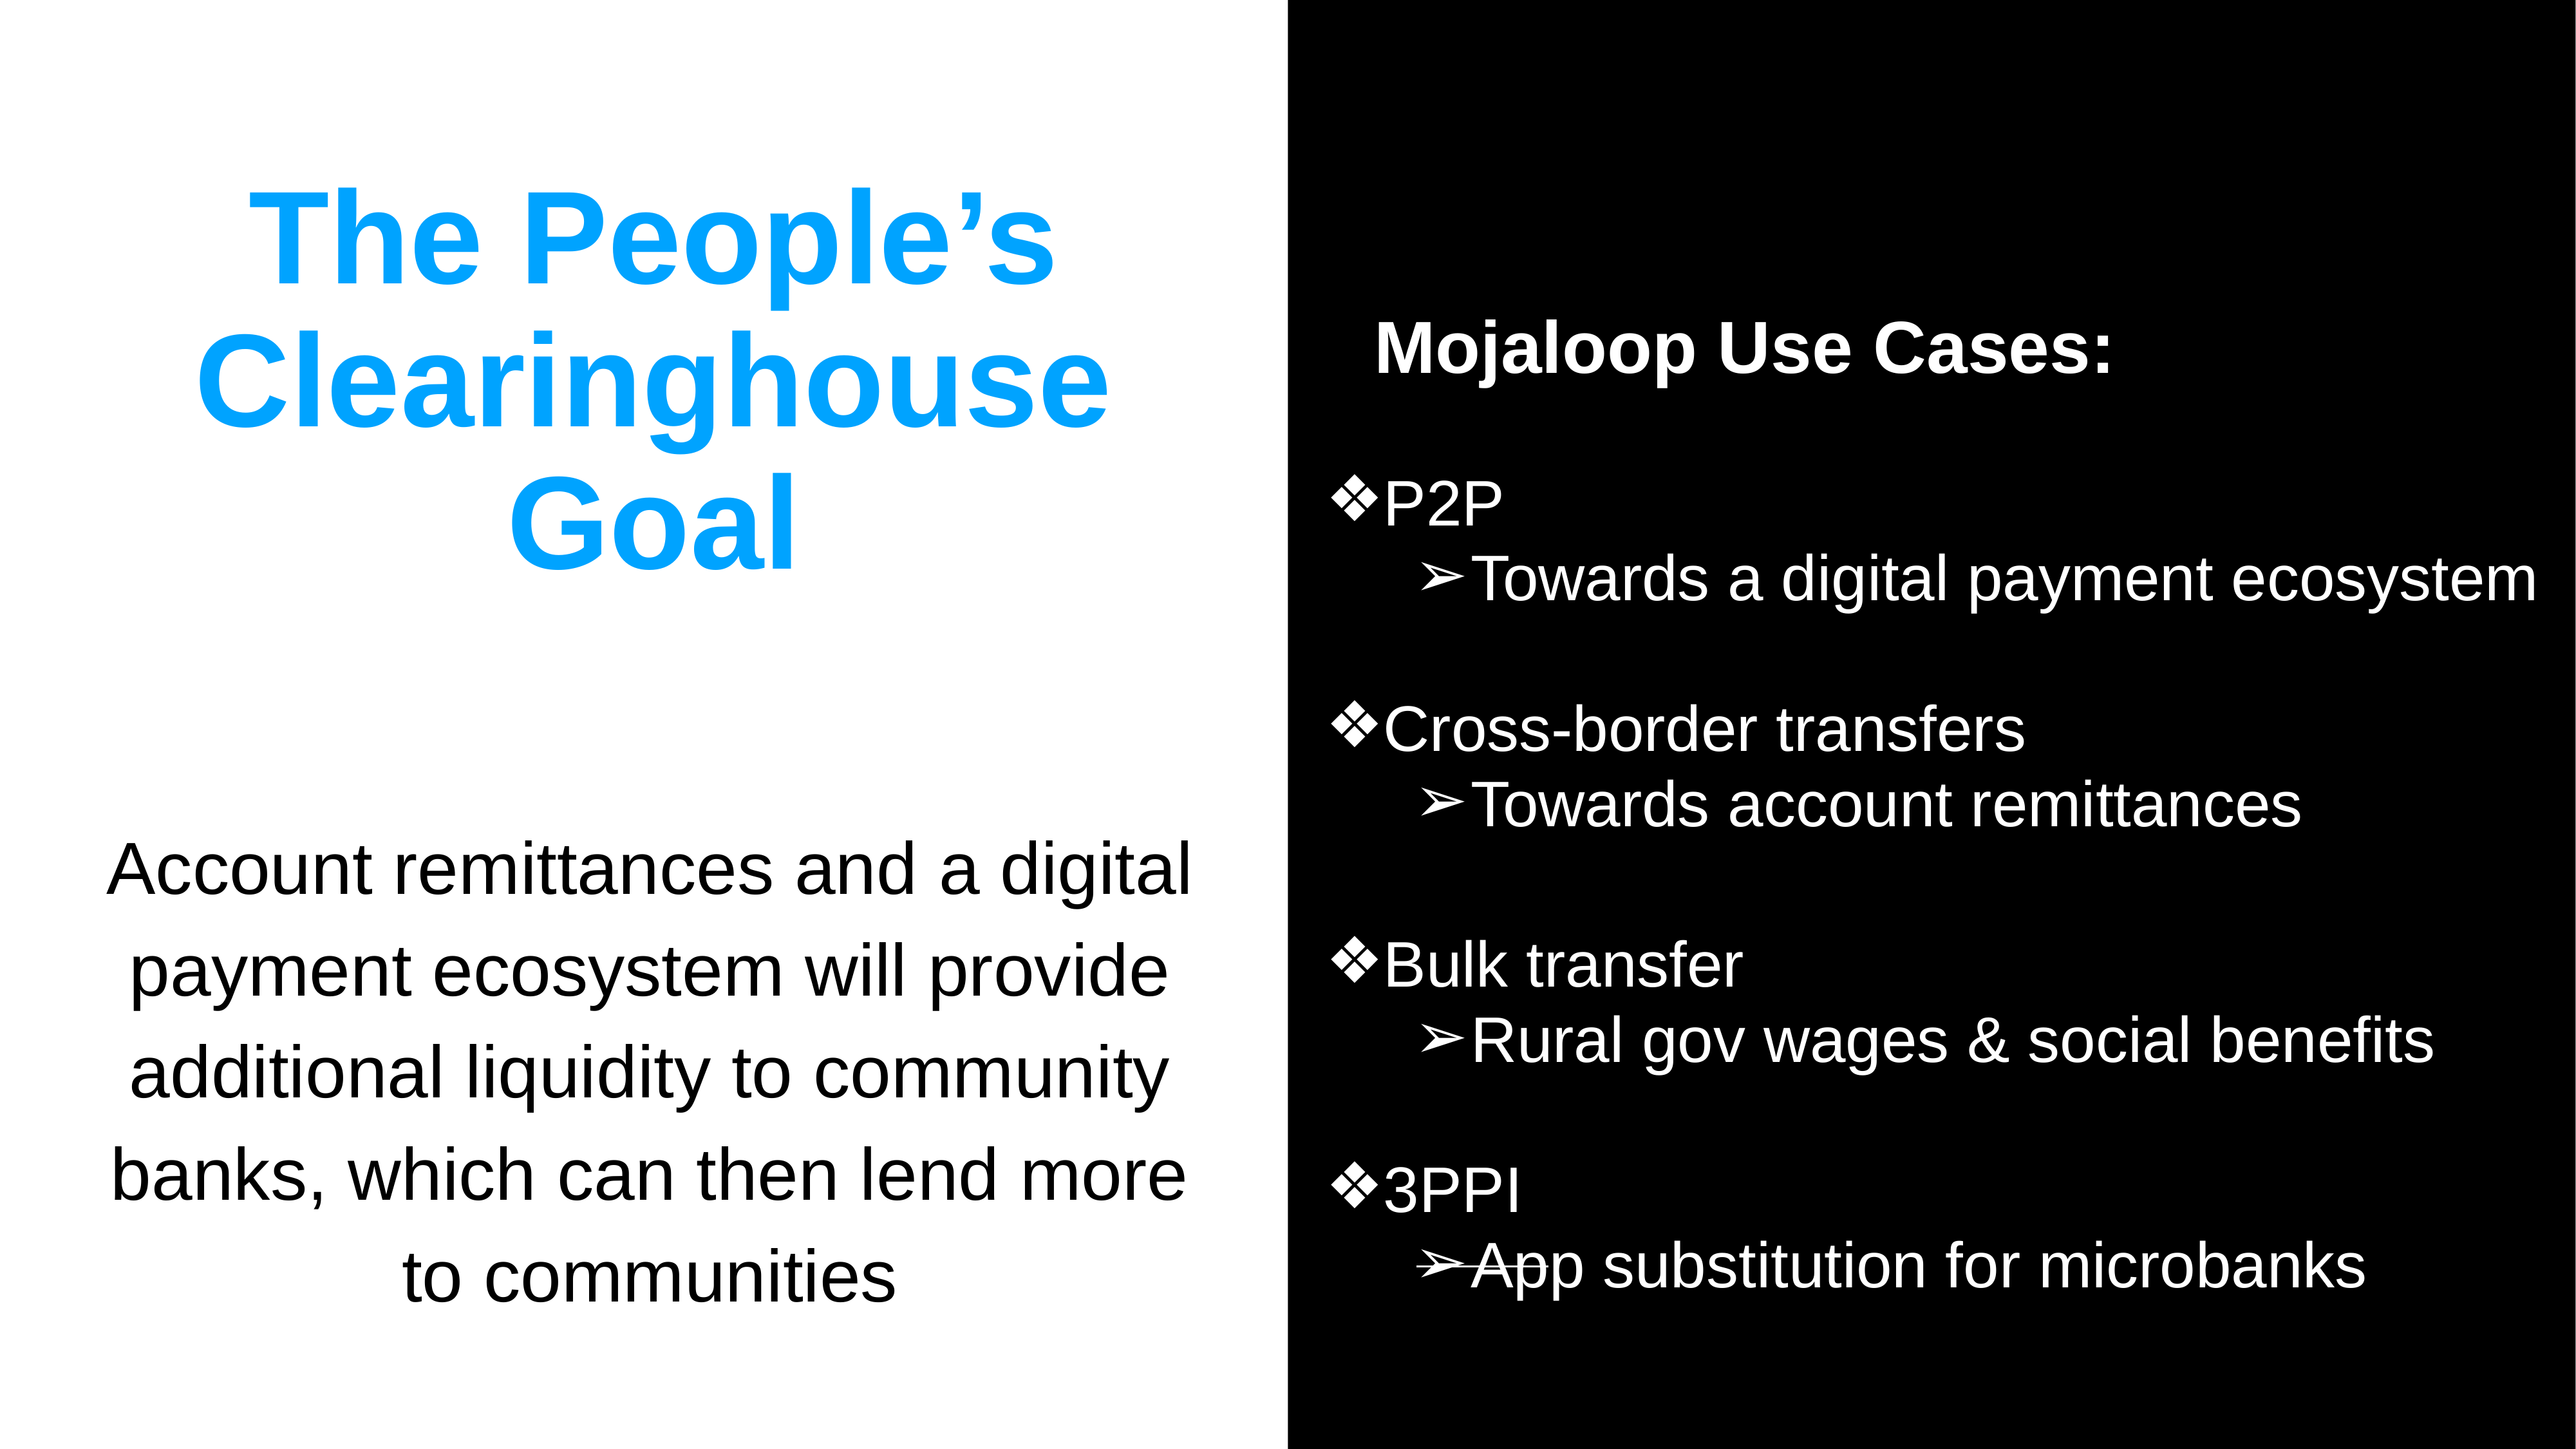

# The People’s Clearinghouse
Goal
Mojaloop Use Cases:

P2P
Towards a digital payment ecosystem

Cross-border transfers
Towards account remittances

Bulk transfer
Rural gov wages & social benefits

3PPI
App substitution for microbanks
Account remittances and a digital payment ecosystem will provide additional liquidity to community banks, which can then lend more to communities